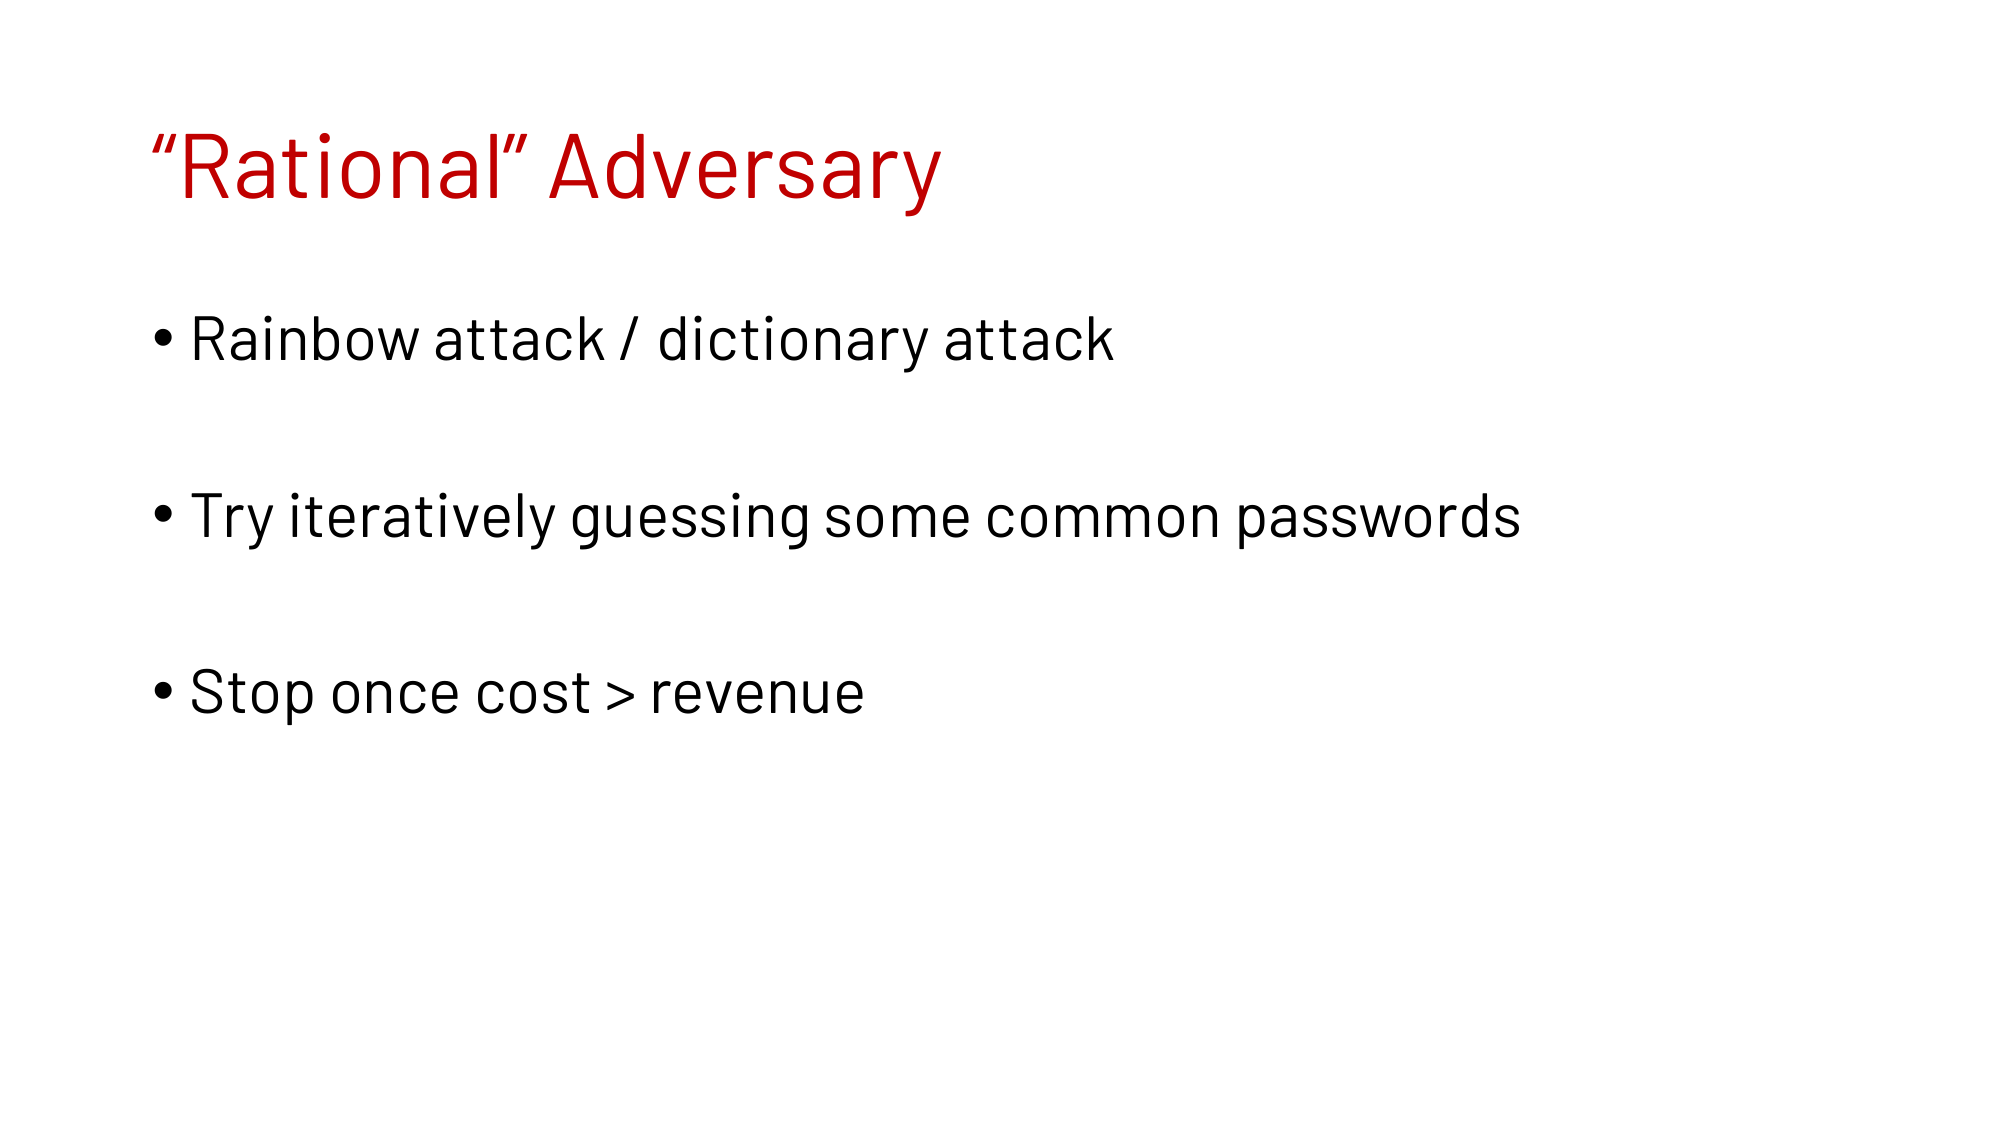

# “Rational” Adversary
Rainbow attack / dictionary attack

Try iteratively guessing some common passwords

Stop once cost > revenue